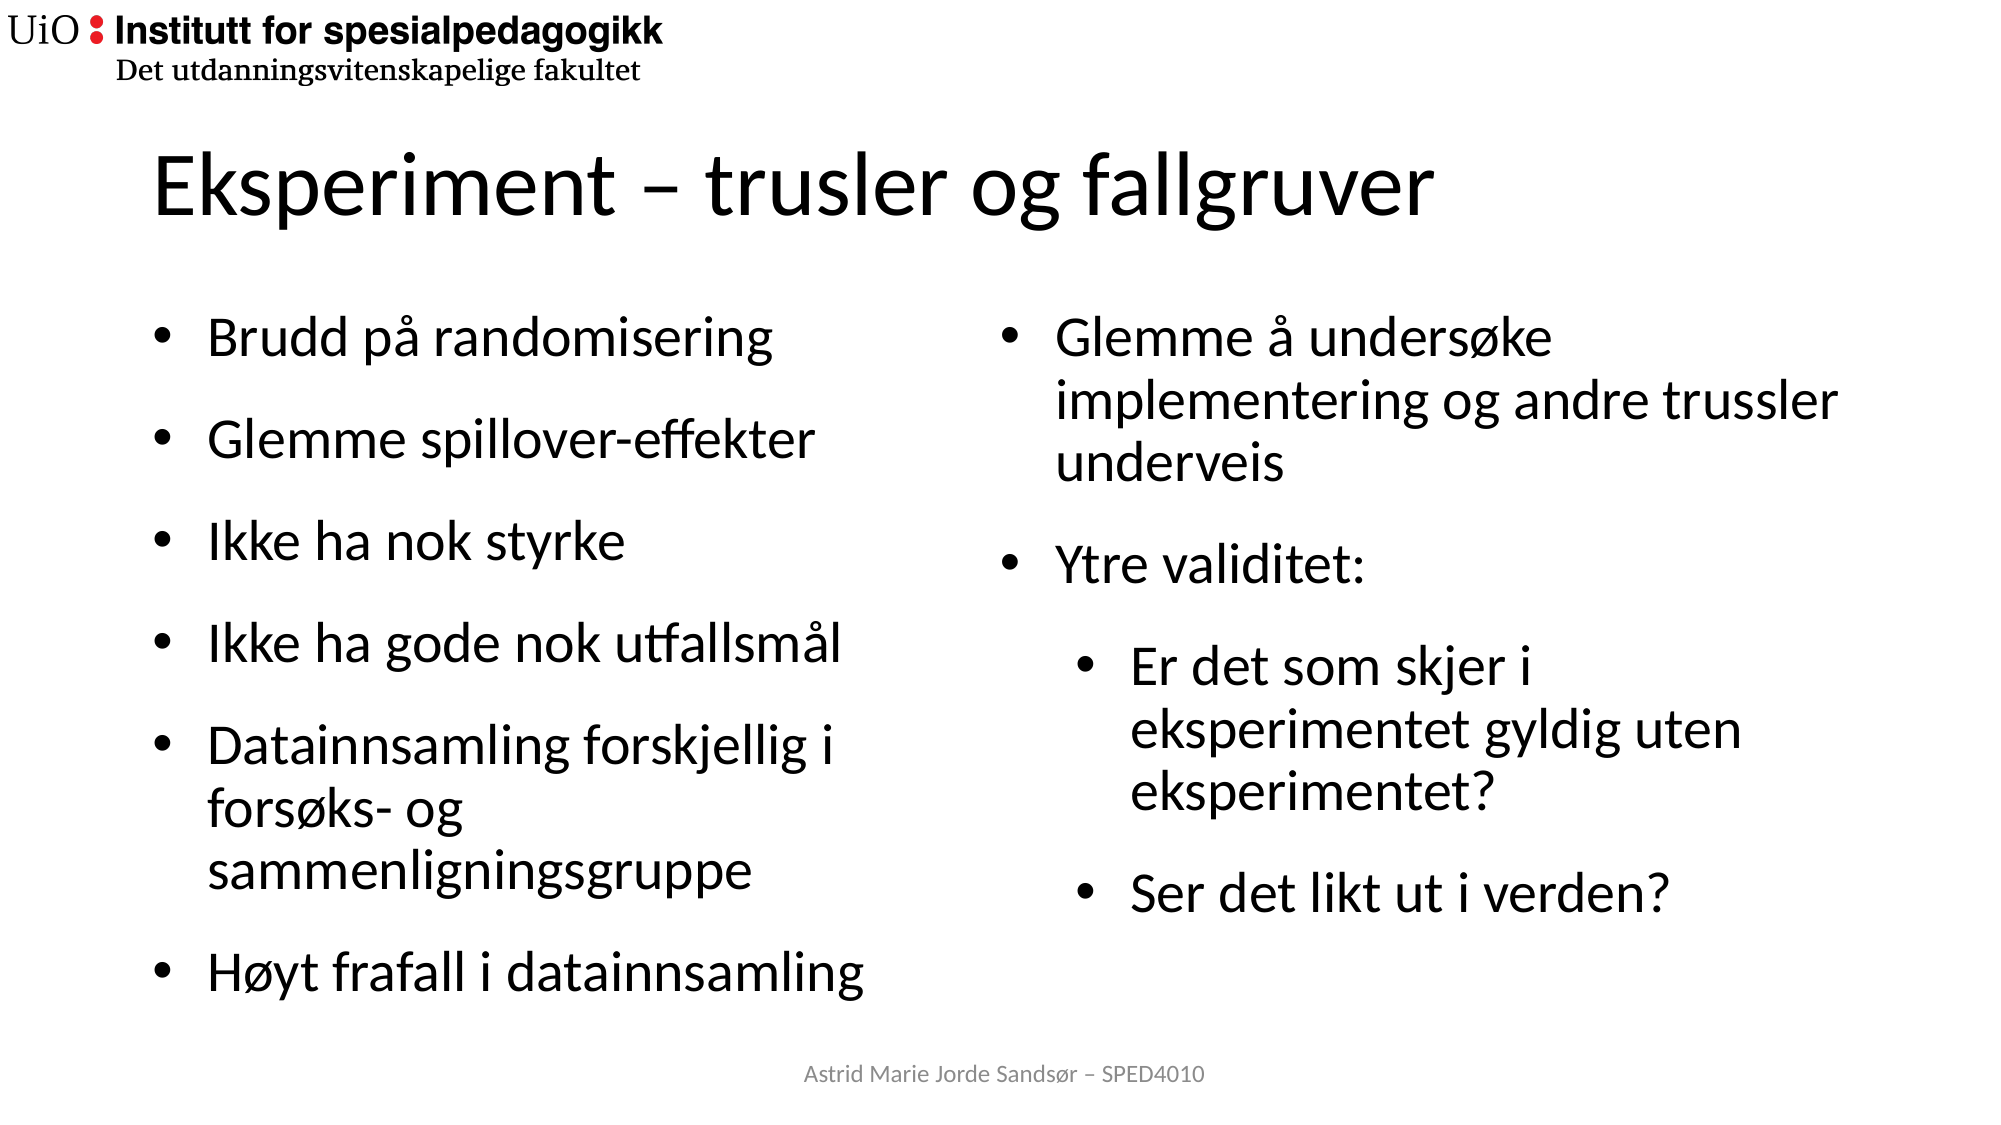

# Eksperiment – trusler og fallgruver
Brudd på randomisering
Glemme spillover-effekter
Ikke ha nok styrke
Ikke ha gode nok utfallsmål
Datainnsamling forskjellig i forsøks- og sammenligningsgruppe
Høyt frafall i datainnsamling
Glemme å undersøke implementering og andre trussler underveis
Ytre validitet:
Er det som skjer i eksperimentet gyldig uten eksperimentet?
Ser det likt ut i verden?
Astrid Marie Jorde Sandsør – SPED4010